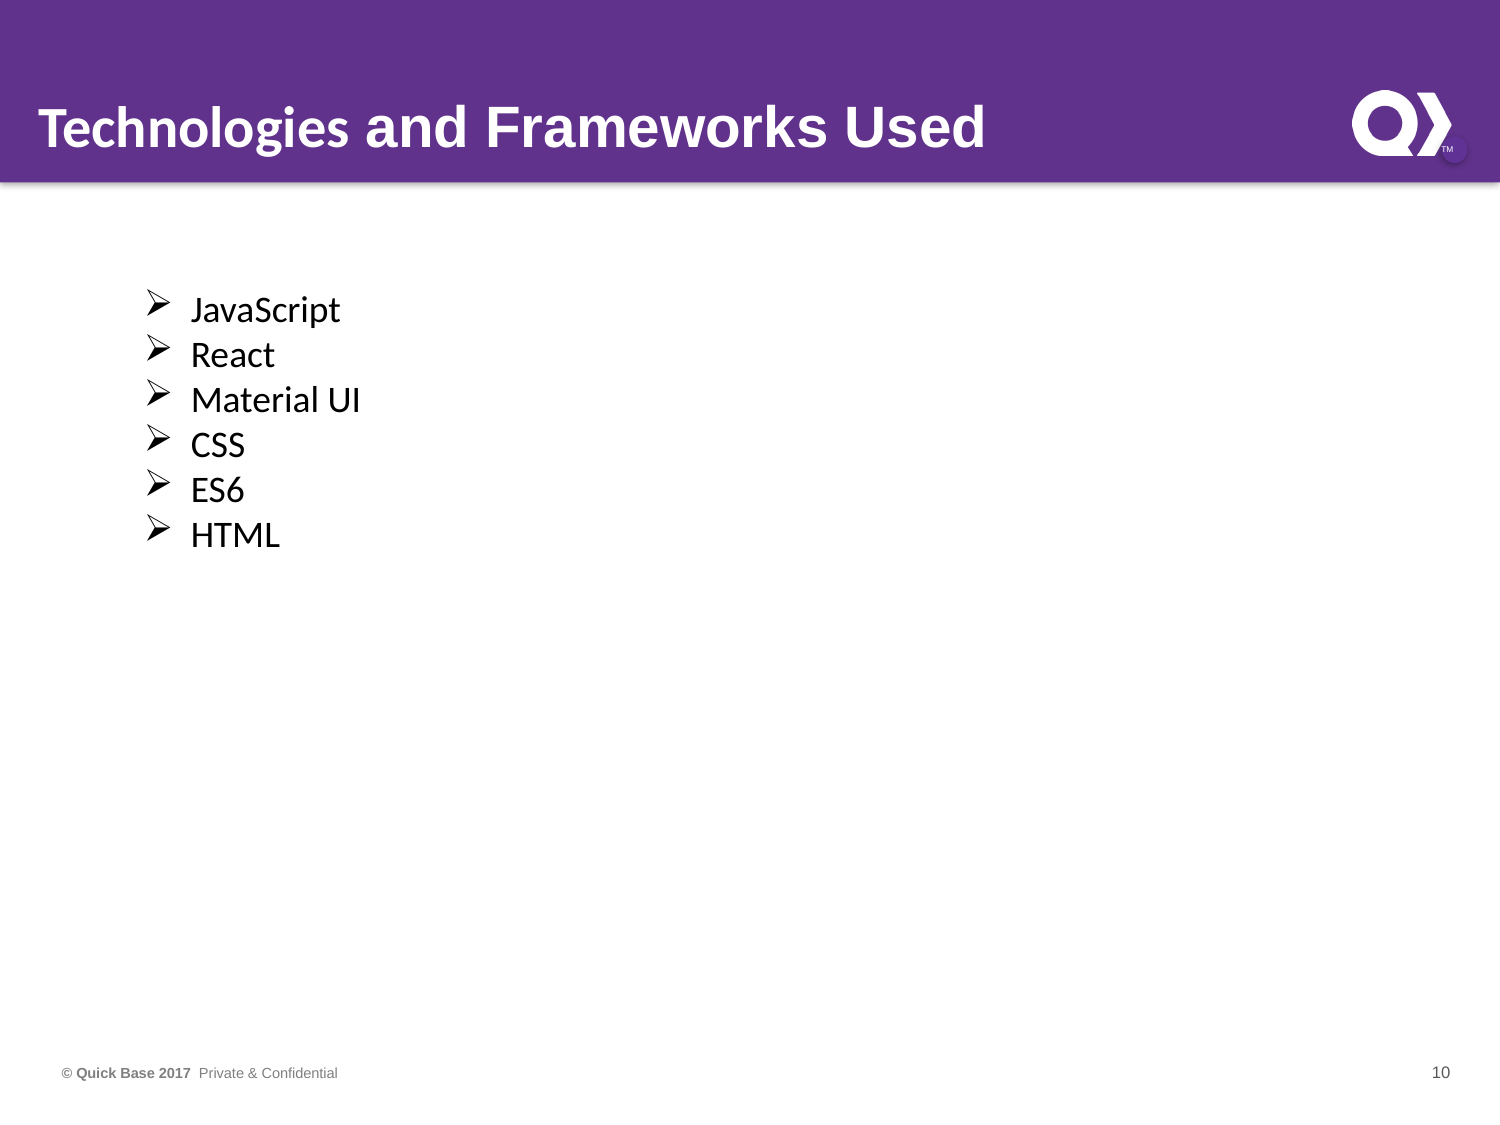

Technologies and Frameworks Used
JavaScript
React
Material UI
CSS
ES6
HTML